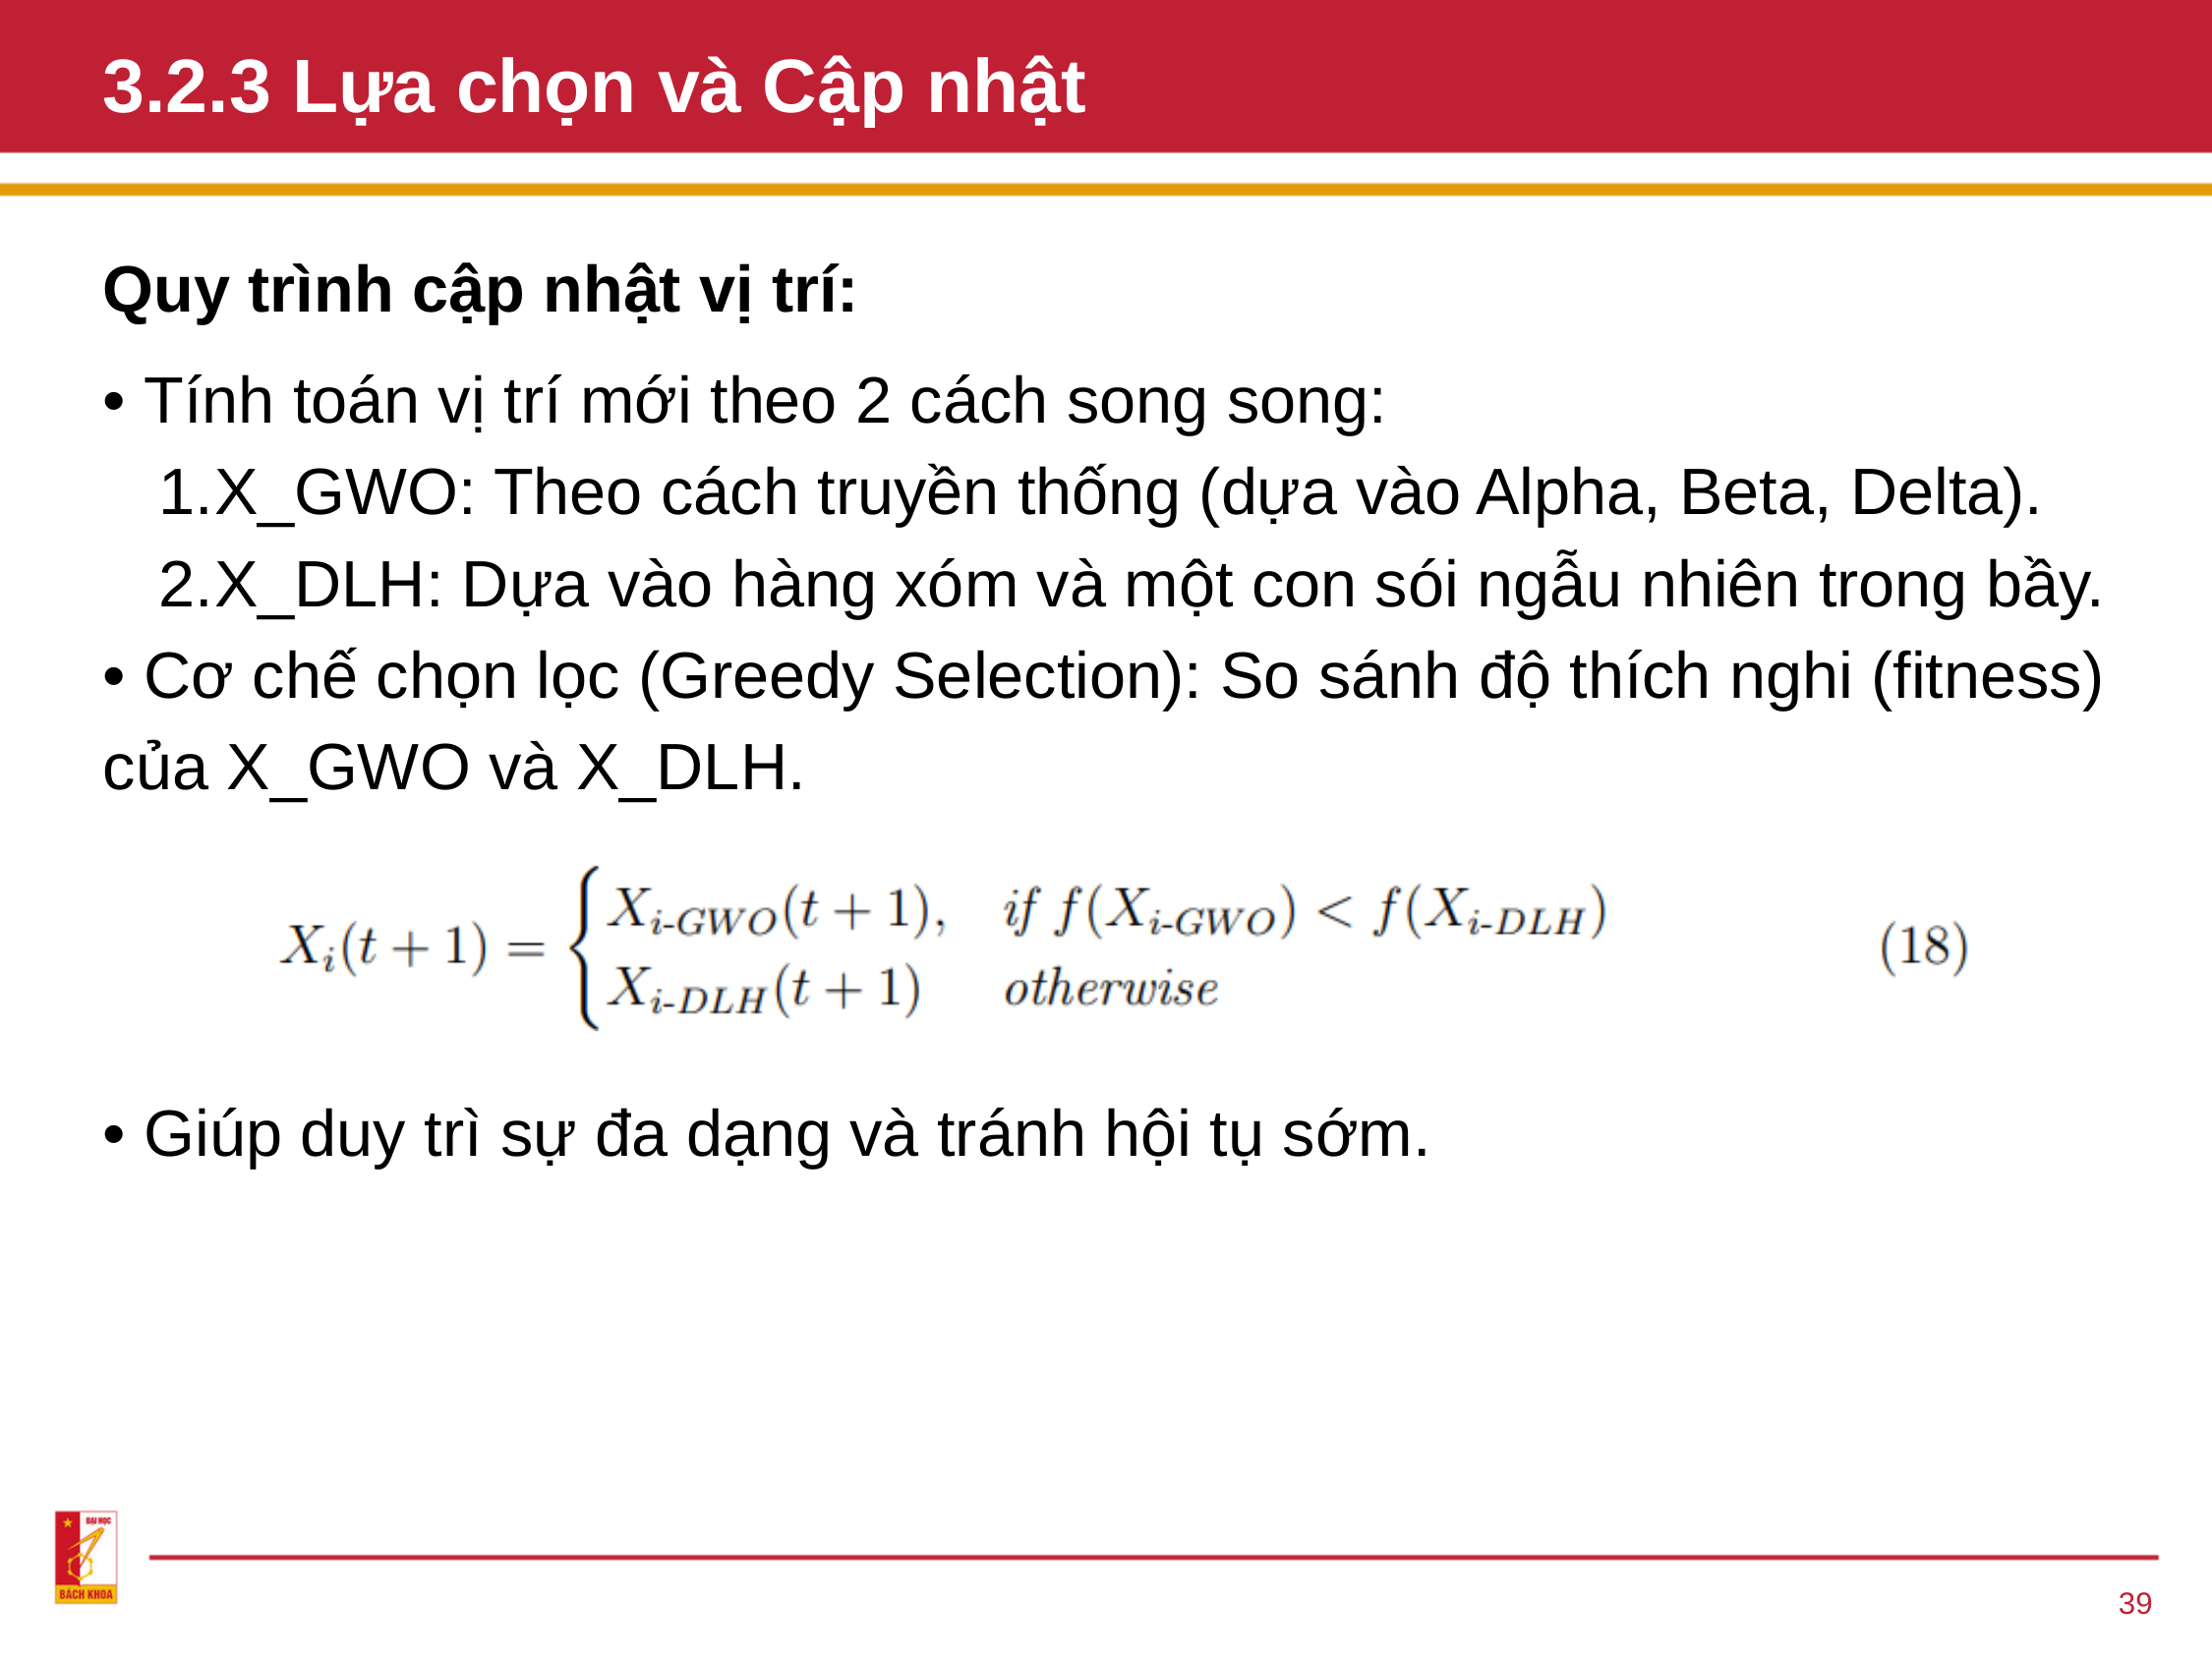

3.2.3 Lựa chọn và Cập nhật
Quy trình cập nhật vị trí:
• Tính toán vị trí mới theo 2 cách song song:
X_GWO: Theo cách truyền thống (dựa vào Alpha, Beta, Delta).
X_DLH: Dựa vào hàng xóm và một con sói ngẫu nhiên trong bầy.
• Cơ chế chọn lọc (Greedy Selection): So sánh độ thích nghi (fitness) của X_GWO và X_DLH.

• Giúp duy trì sự đa dạng và tránh hội tụ sớm.
39